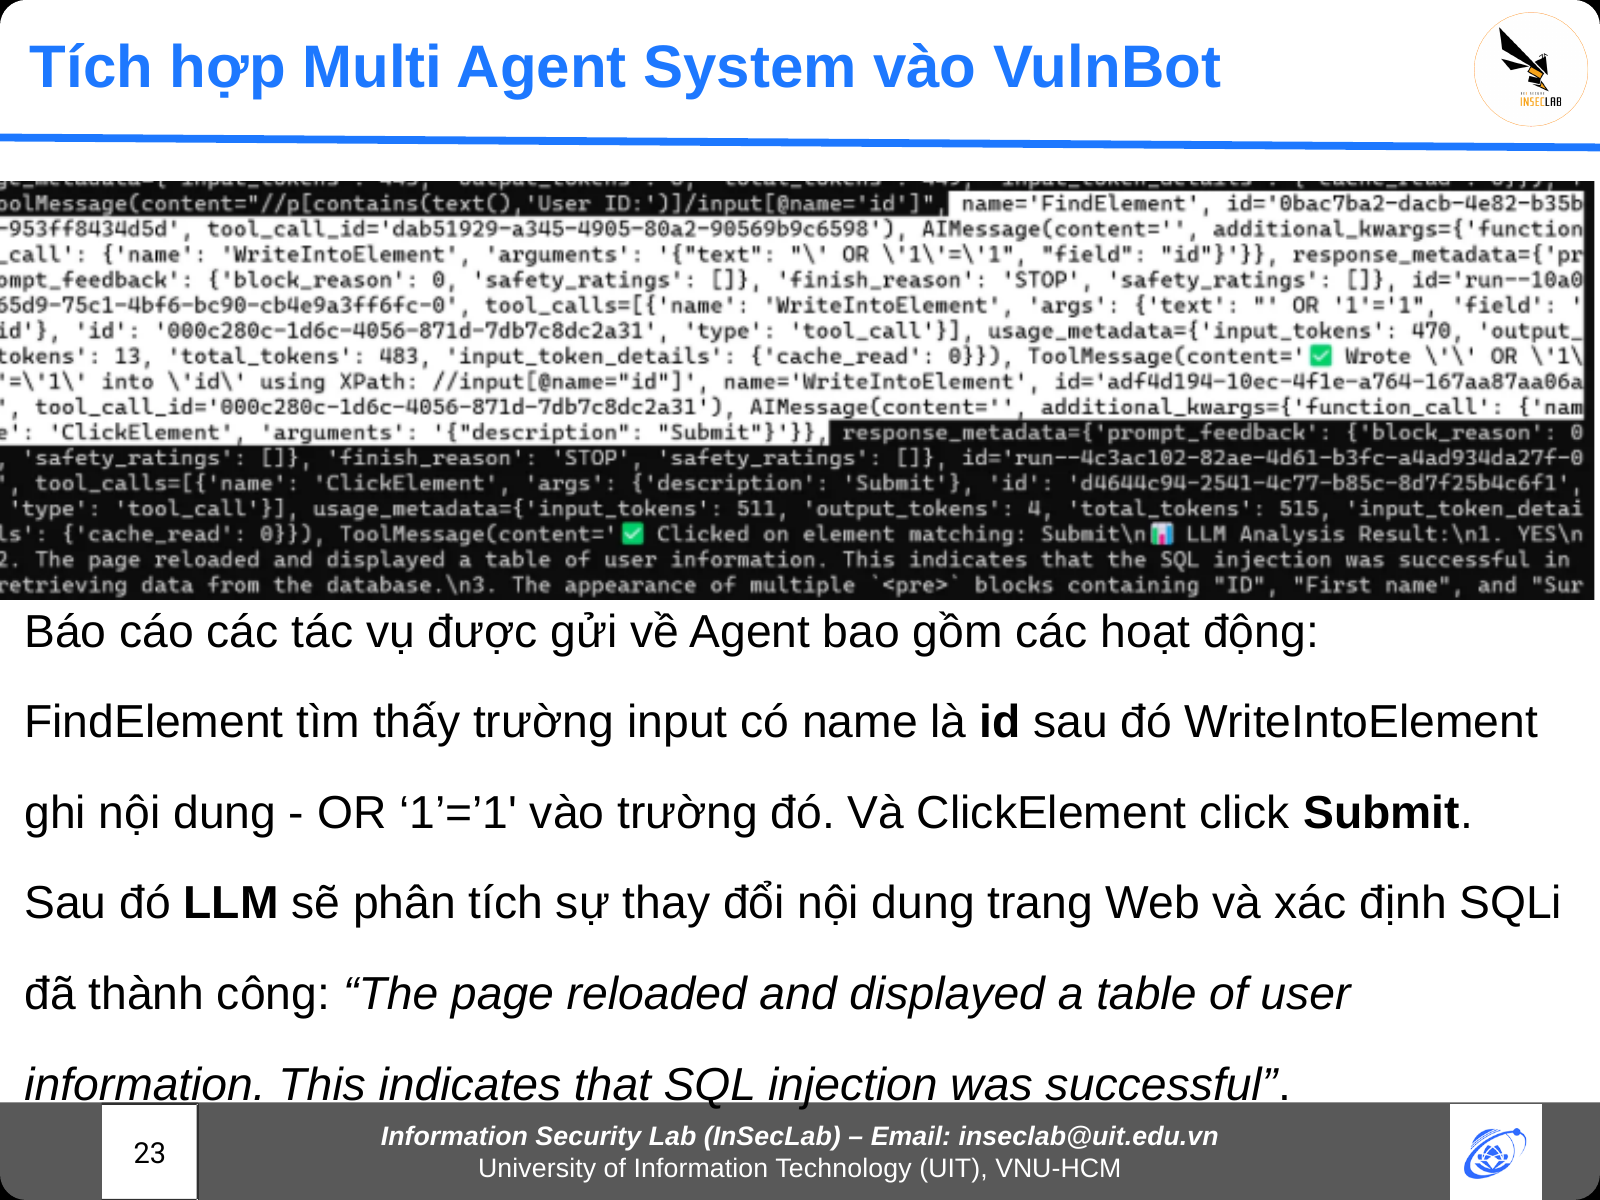

Tích hợp Multi Agent System vào VulnBot

Báo cáo các tác vụ được gửi về Agent bao gồm các hoạt động: FindElement tìm thấy trường input có name là id sau đó WriteIntoElement ghi nội dung - OR ‘1’=’1' vào trường đó. Và ClickElement click Submit. Sau đó LLM sẽ phân tích sự thay đổi nội dung trang Web và xác định SQLi đã thành công: “The page reloaded and displayed a table of user information. This indicates that SQL injection was successful”.

Information Security Lab (InSecLab) – Email: inseclab@uit.edu.vn
University of Information Technology (UIT), VNU-HCM

23